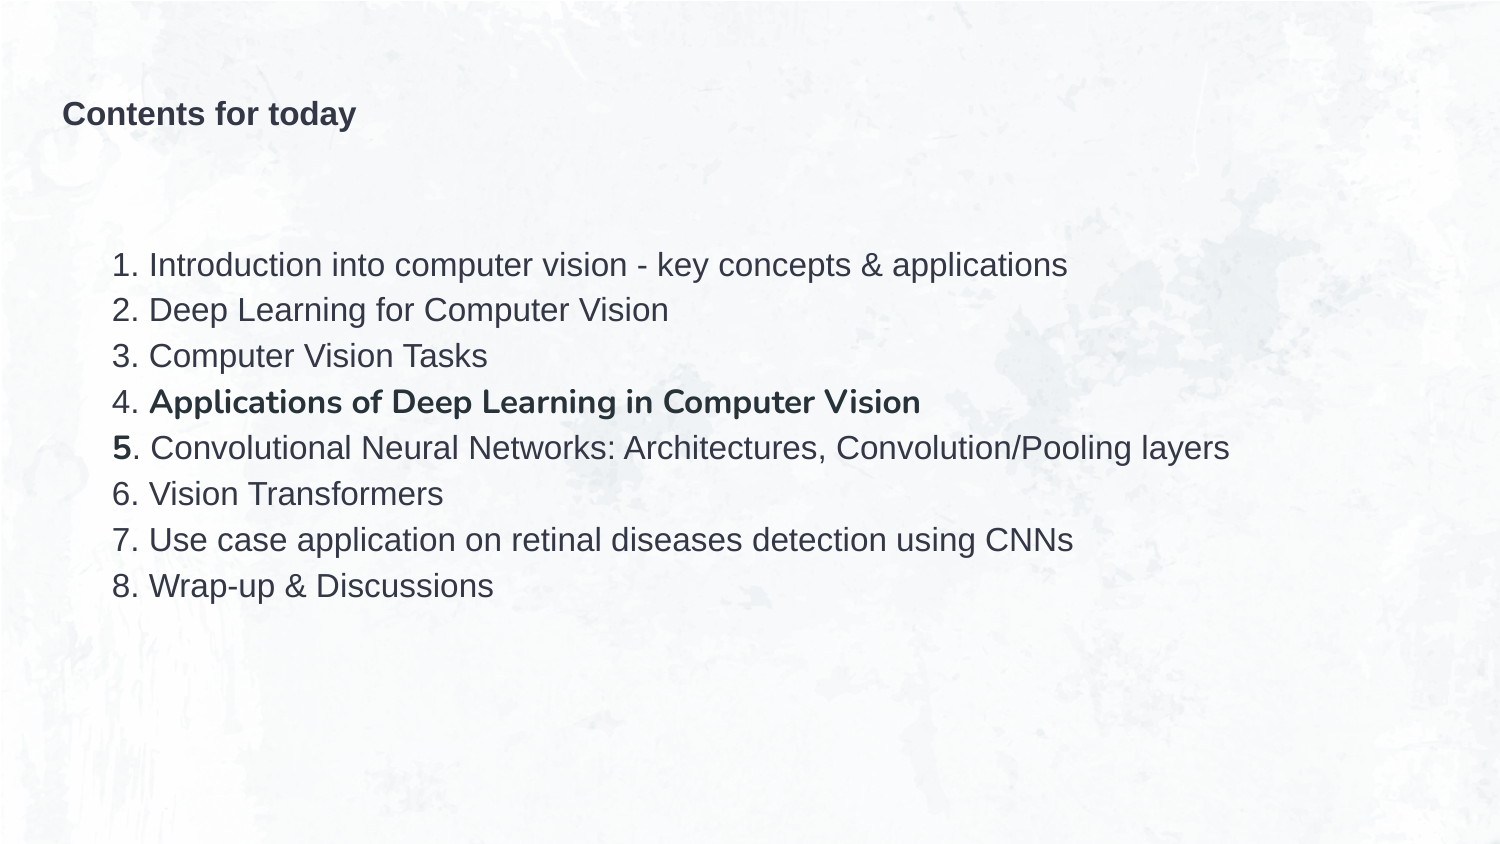

Contents for today
# 1. Introduction into computer vision - key concepts & applications 2. Deep Learning for Computer Vision 3. Computer Vision Tasks 4. Applications of Deep Learning in Computer Vision 5. Convolutional Neural Networks: Architectures, Convolution/Pooling layers 6. Vision Transformers 7. Use case application on retinal diseases detection using CNNs 8. Wrap-up & Discussions